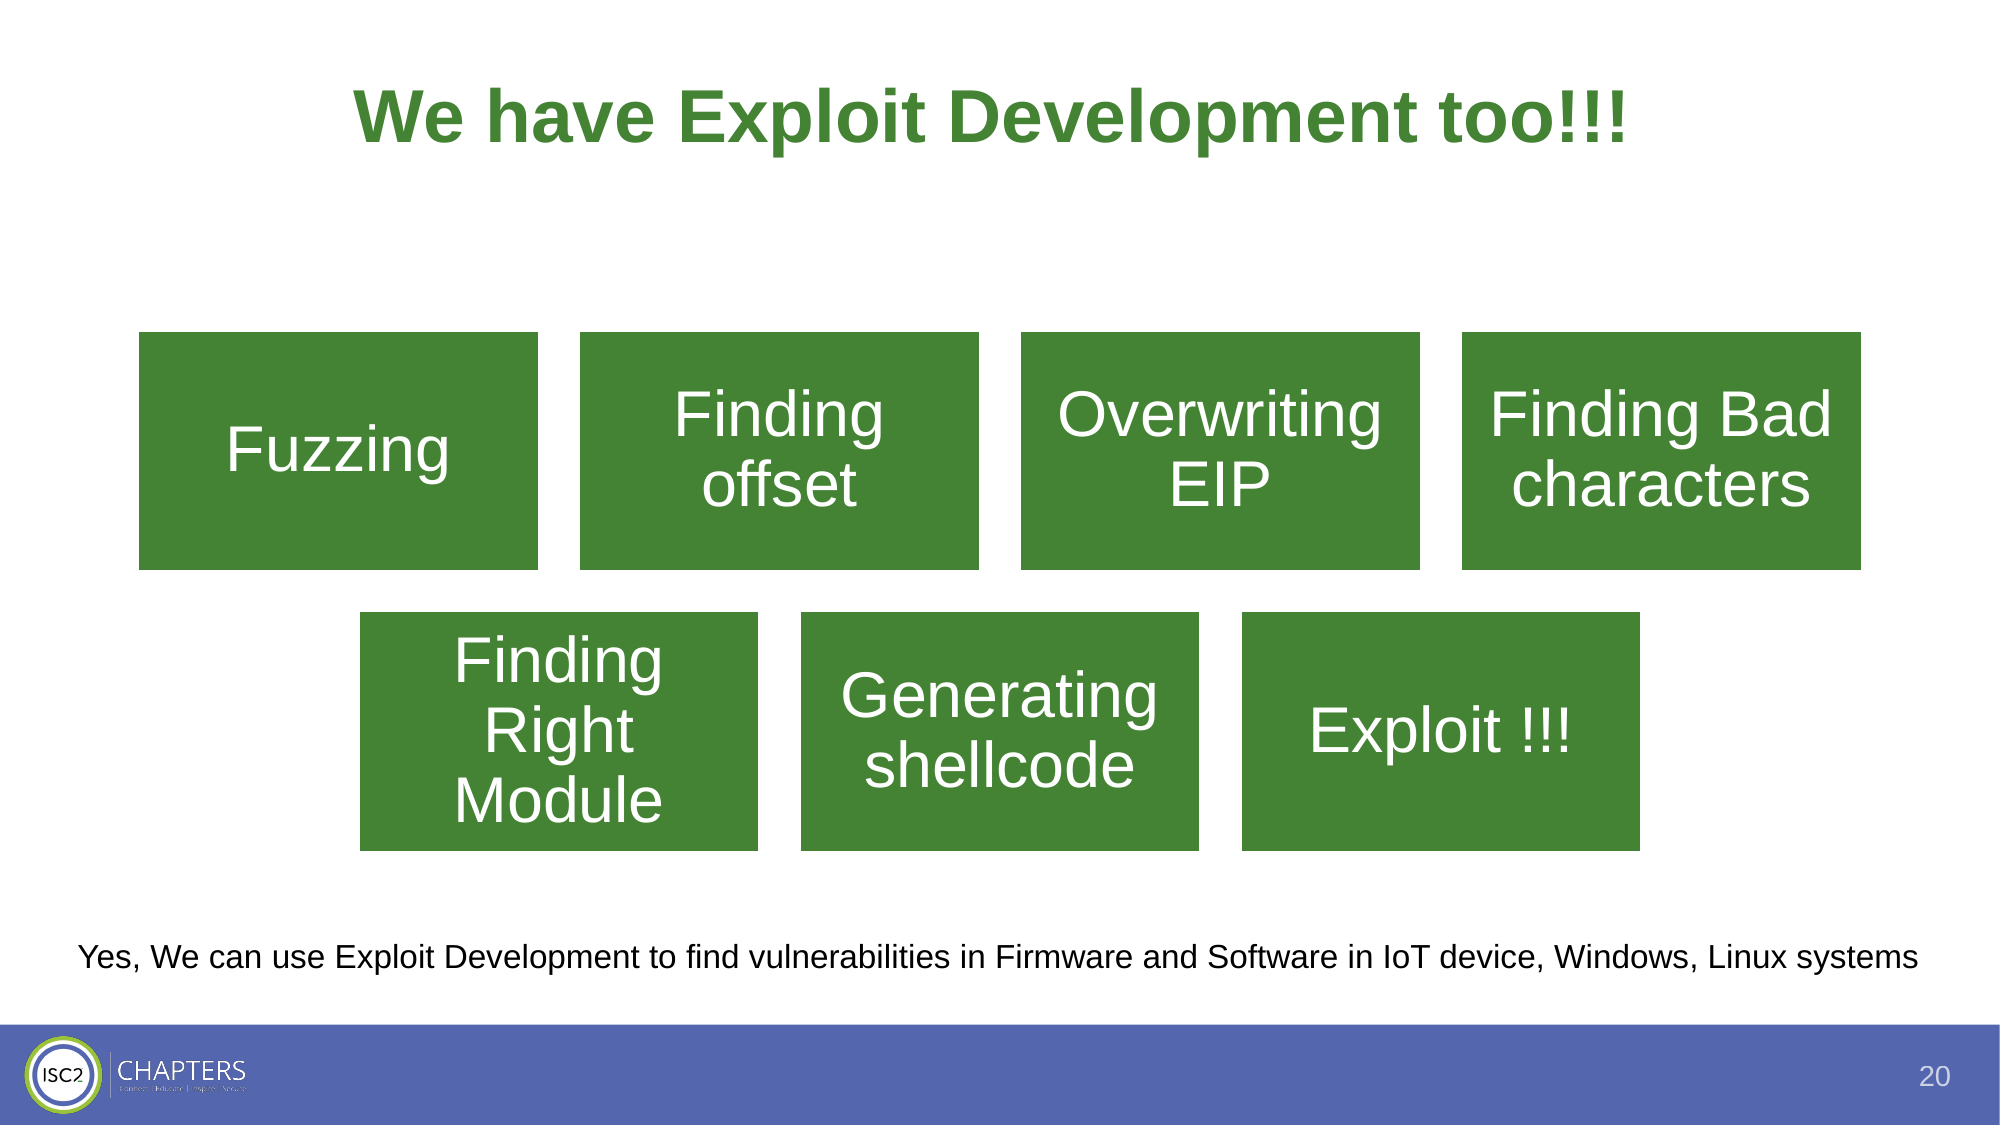

# We have Exploit Development too!!!
Fuzzing
Finding offset
Overwriting EIP
Finding Bad characters
Finding Right Module
Generating shellcode
Exploit !!!
Yes, We can use Exploit Development to find vulnerabilities in Firmware and Software in IoT device, Windows, Linux systems
20